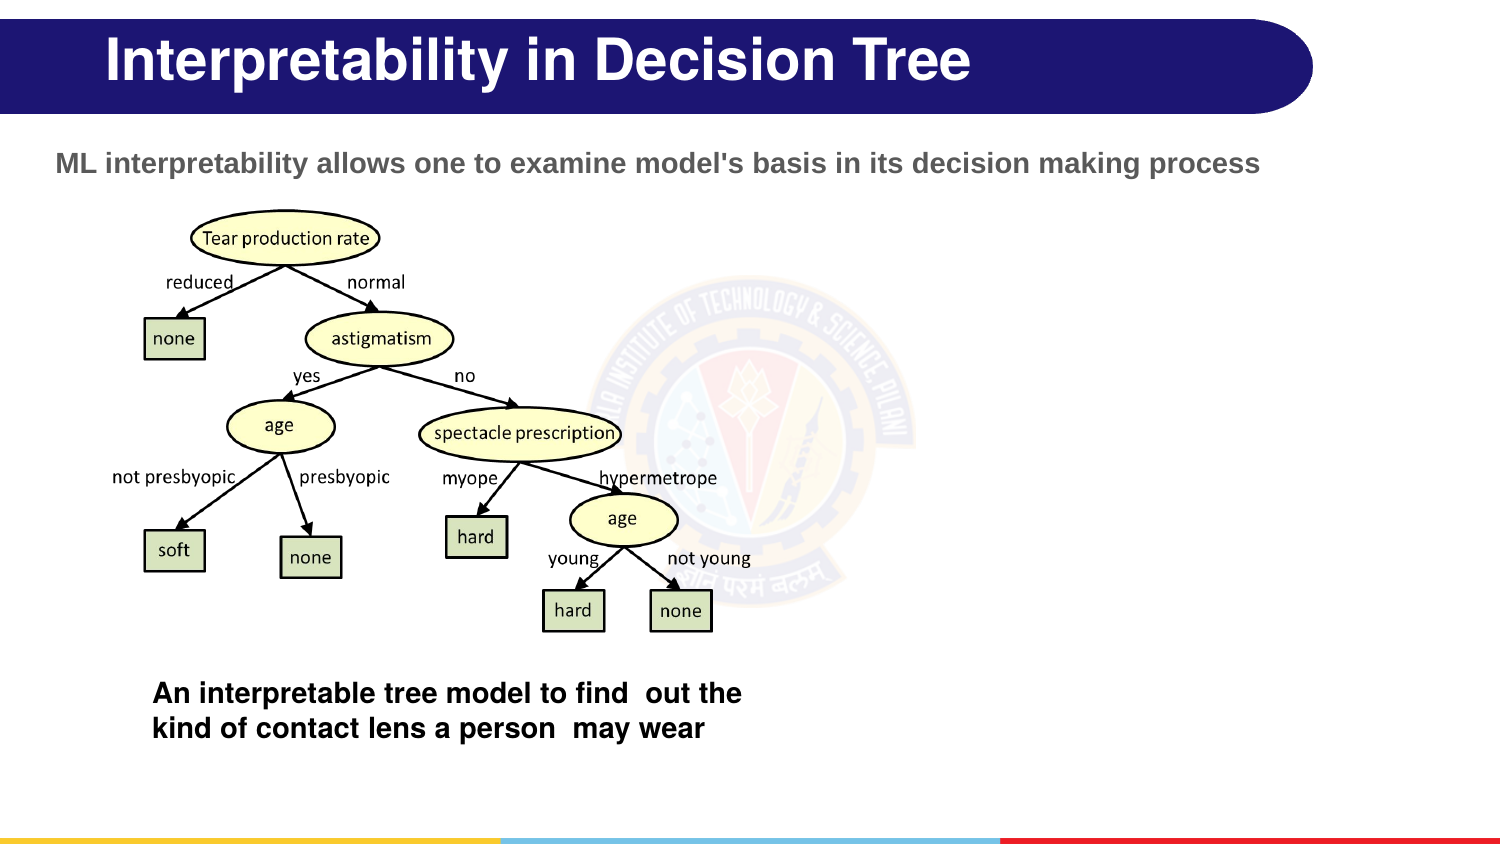

# Interpretability in Decision Tree
ML interpretability allows one to examine model's basis in its decision making process

An interpretable tree model to find  out the kind of contact lens a person  may wear